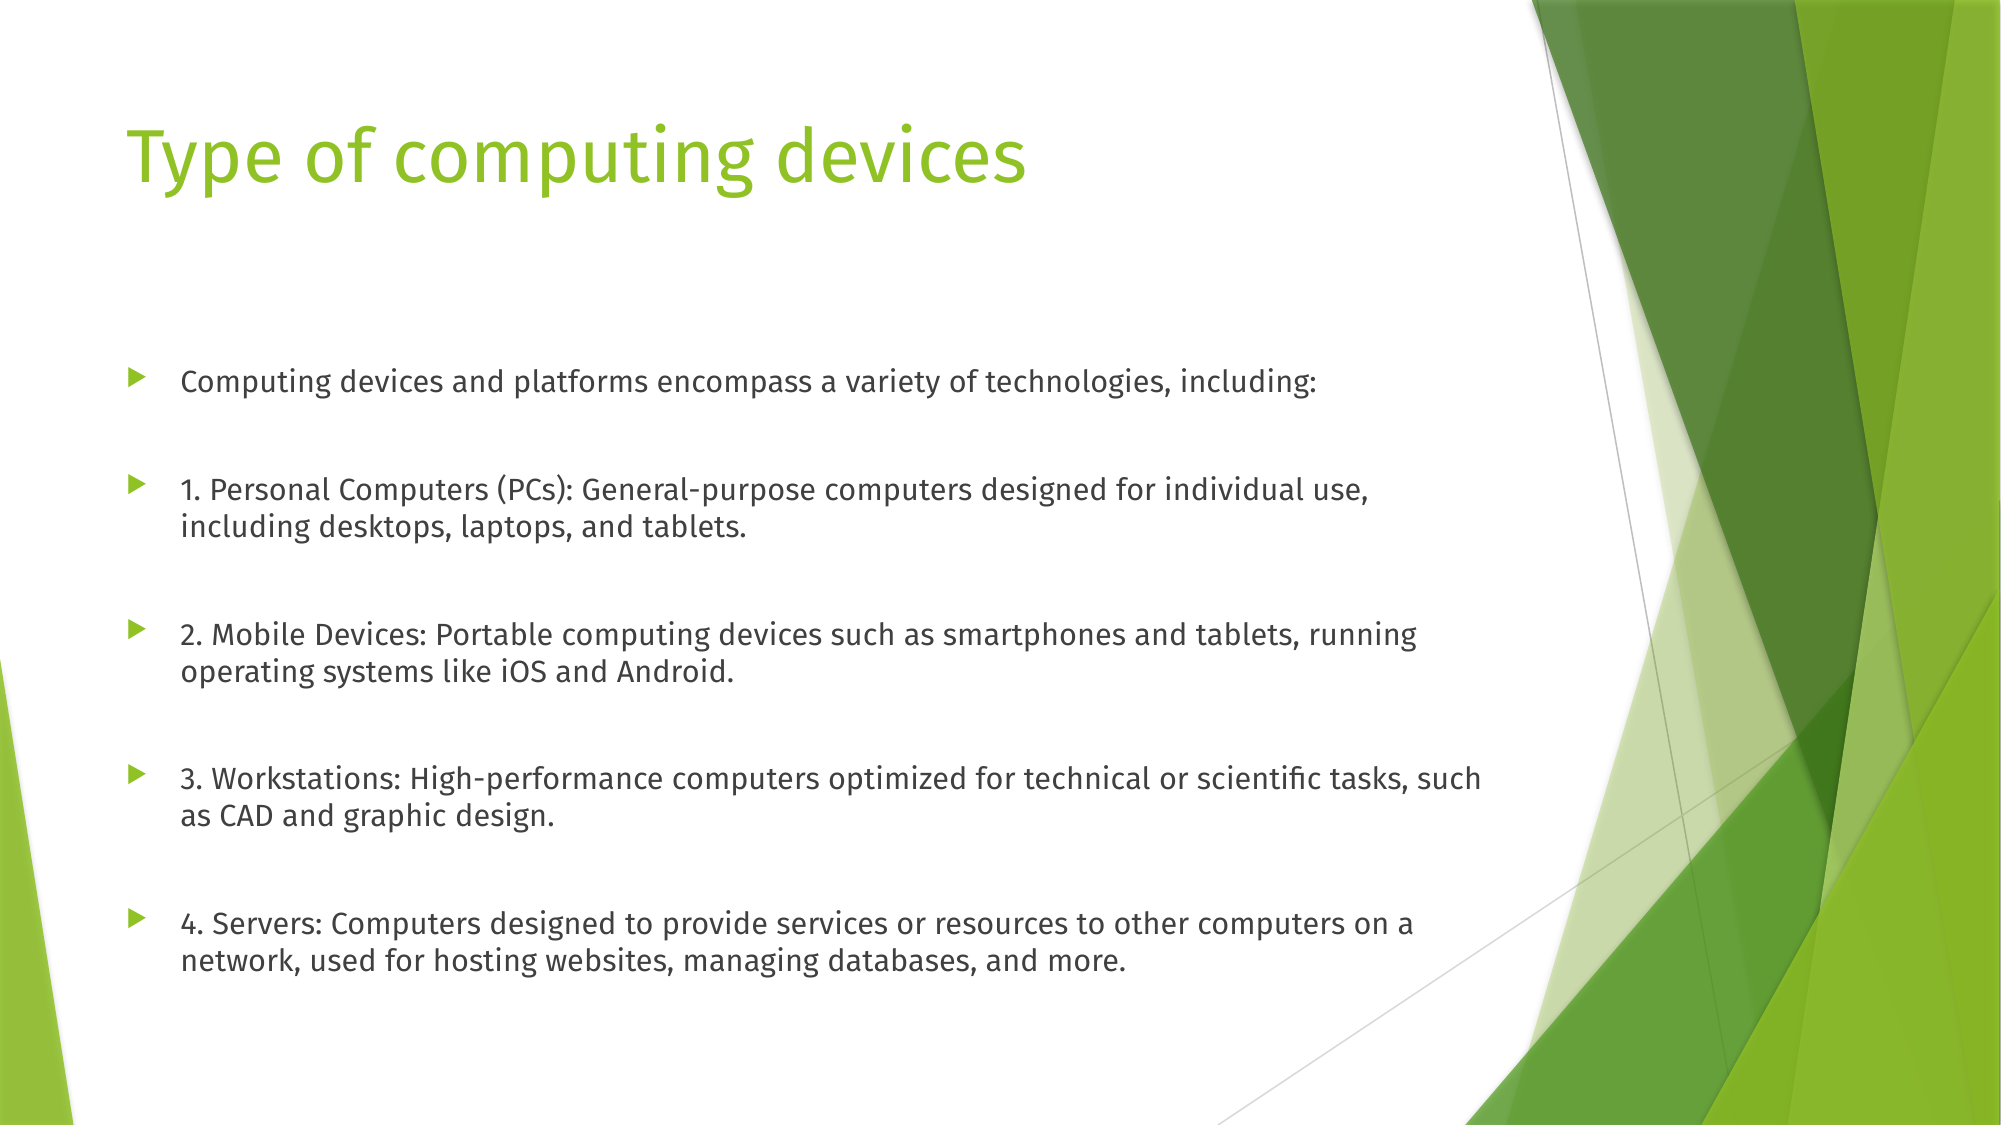

# Type of computing devices
Computing devices and platforms encompass a variety of technologies, including:

1. Personal Computers (PCs): General-purpose computers designed for individual use, including desktops, laptops, and tablets.

2. Mobile Devices: Portable computing devices such as smartphones and tablets, running operating systems like iOS and Android.

3. Workstations: High-performance computers optimized for technical or scientific tasks, such as CAD and graphic design.

4. Servers: Computers designed to provide services or resources to other computers on a network, used for hosting websites, managing databases, and more.